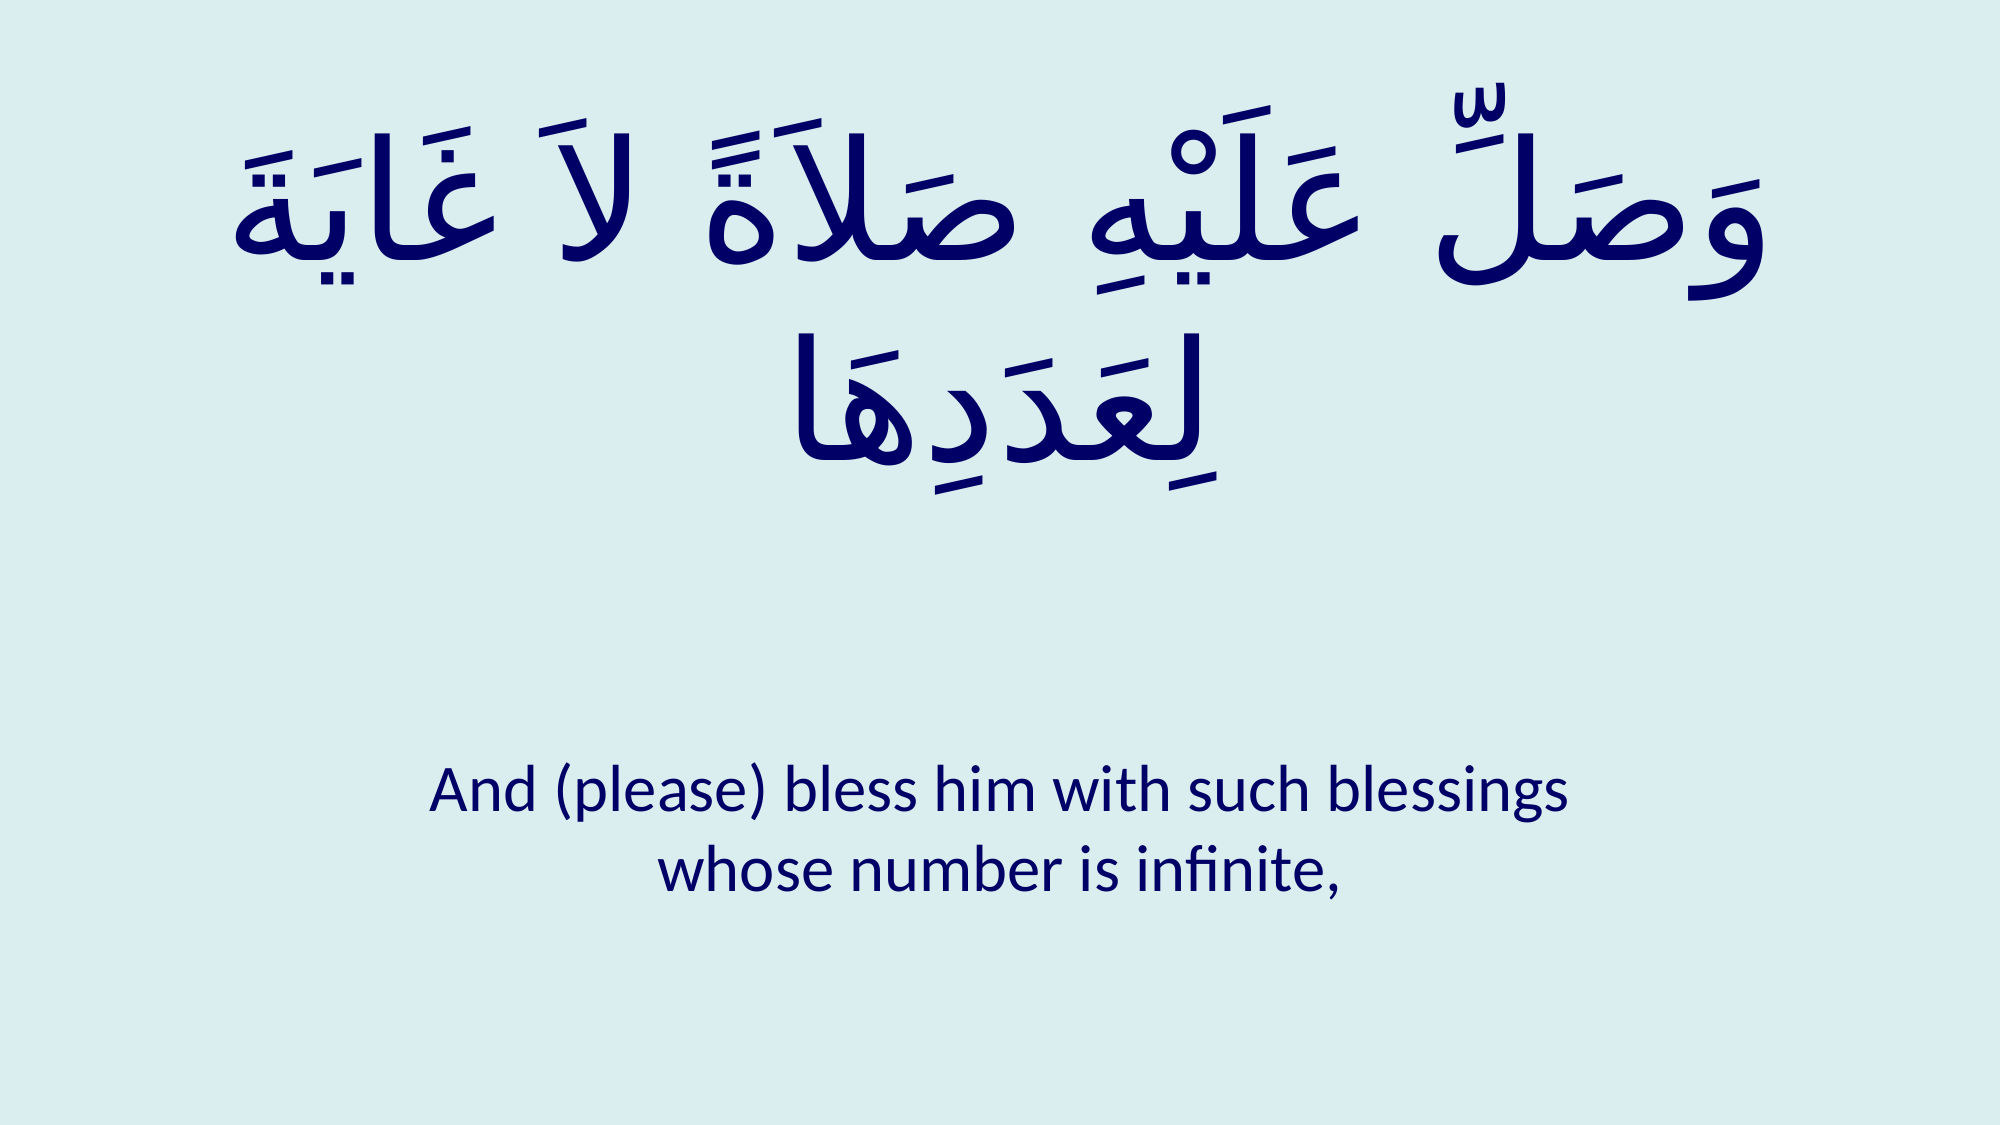

# وَصَلِّ عَلَيْهِ صَلاَةً لاَ غَايَةَ لِعَدَدِهَا
And (please) bless him with such blessings whose number is infinite,